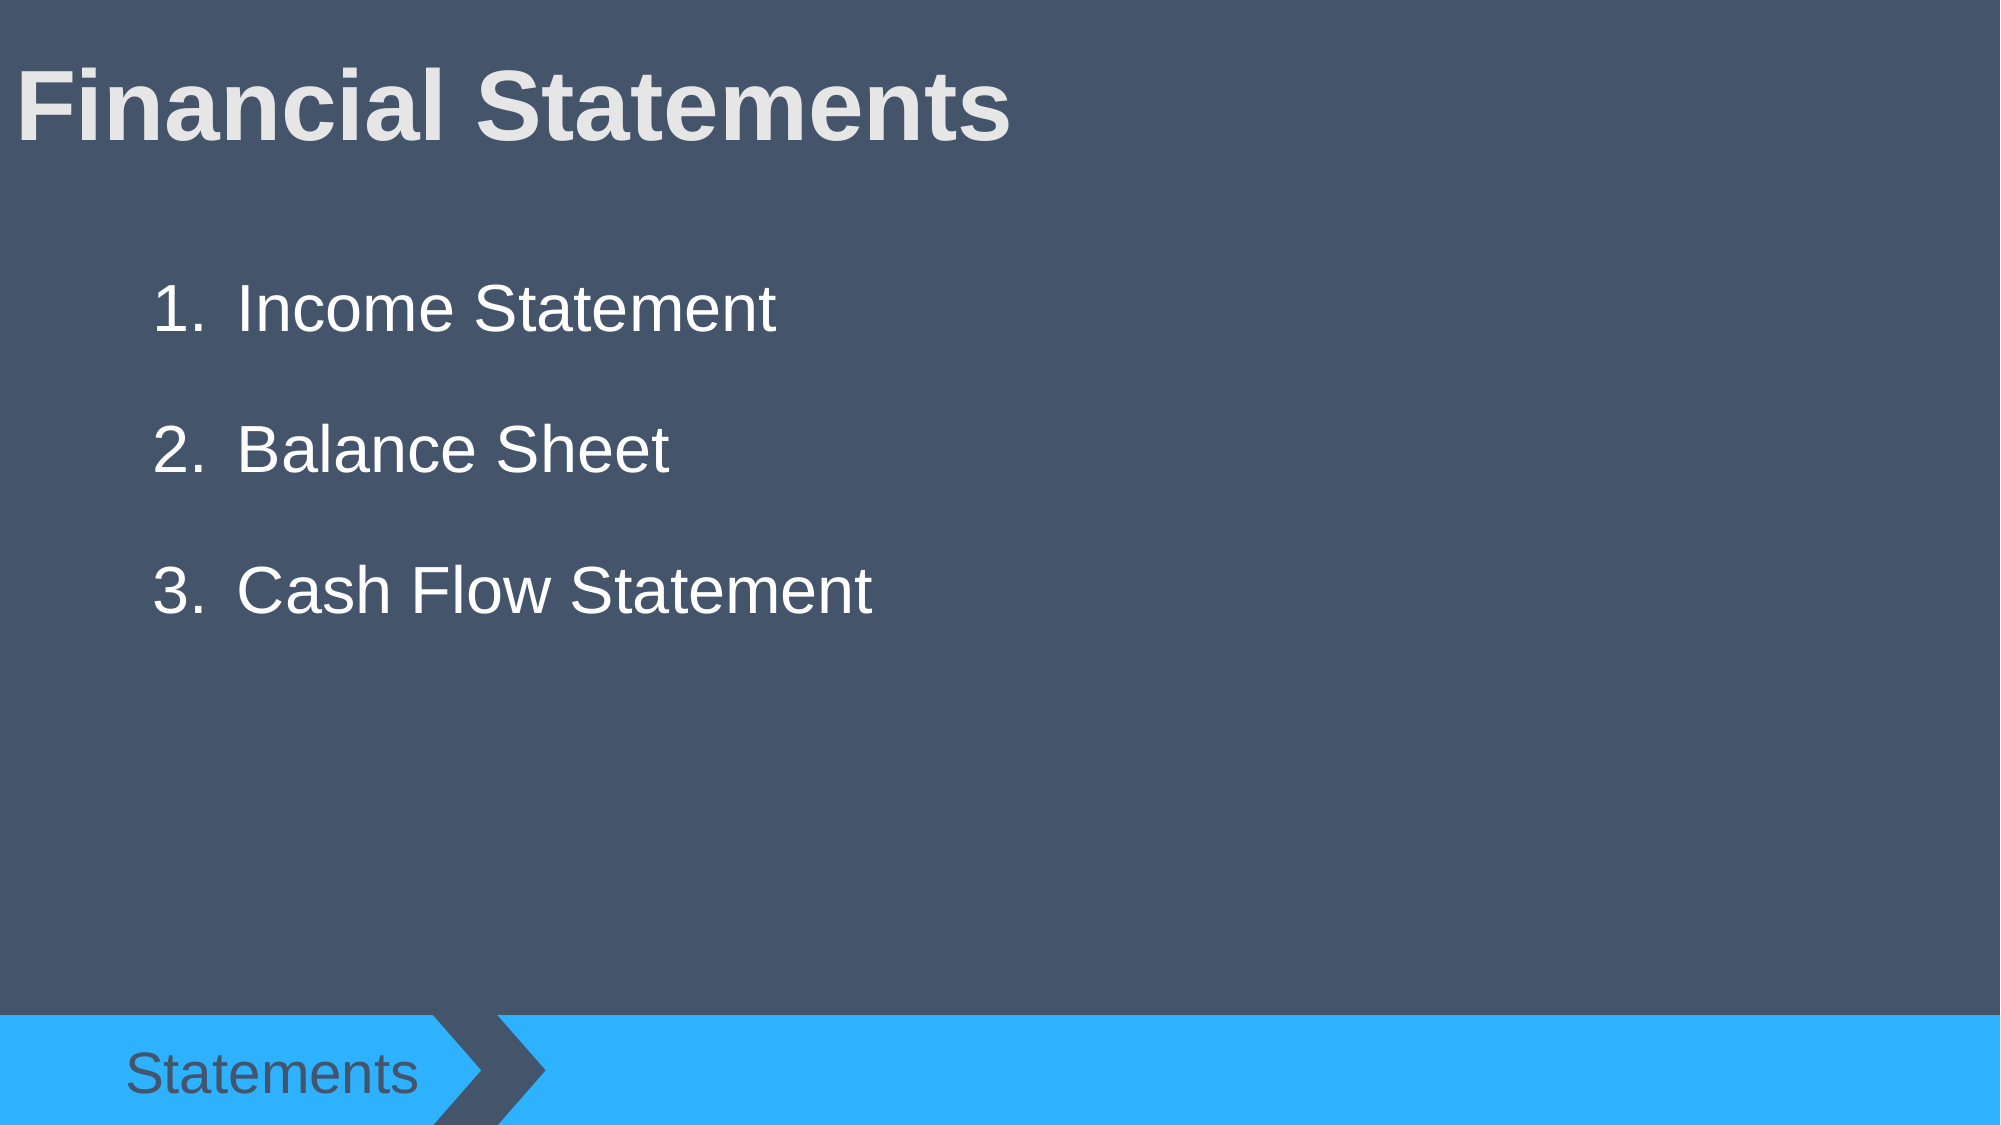

# Financial Statements
Income Statement
Balance Sheet
Cash Flow Statement